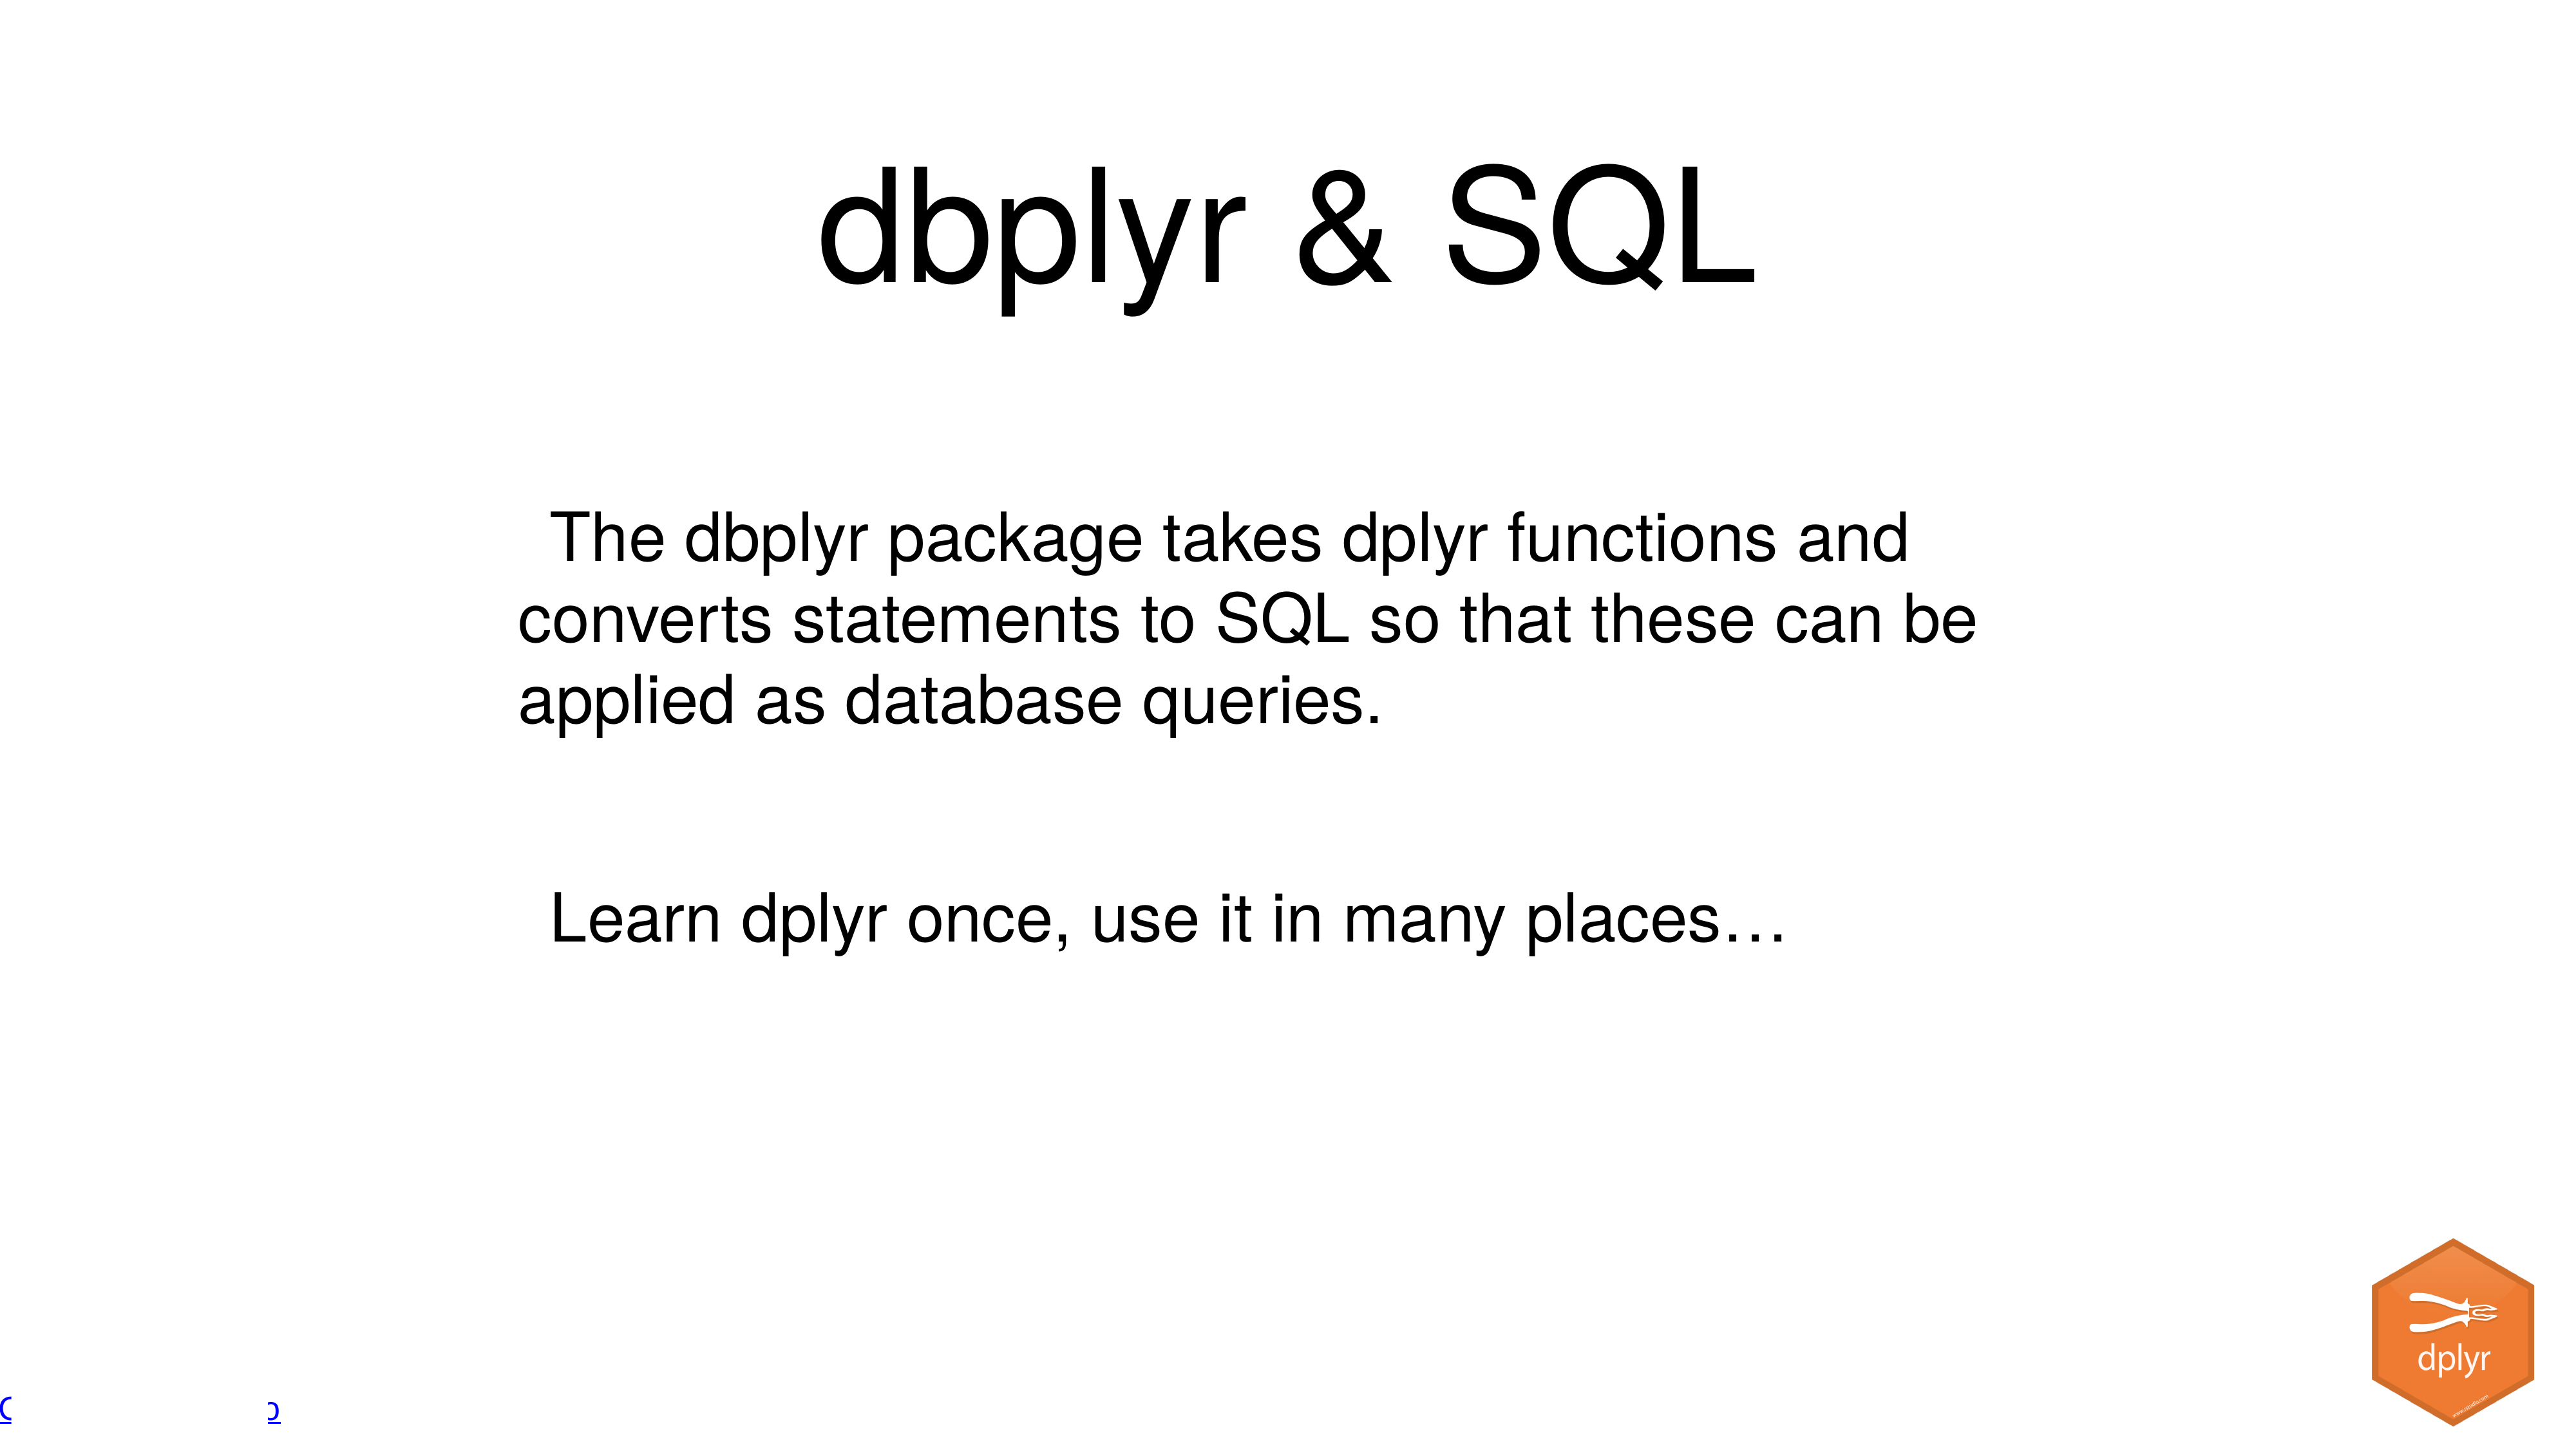

# dbplyr & SQL
The dbplyr package takes dplyr functions and converts statements to SQL so that these can be applied as database queries.

Learn dplyr once, use it in many places…